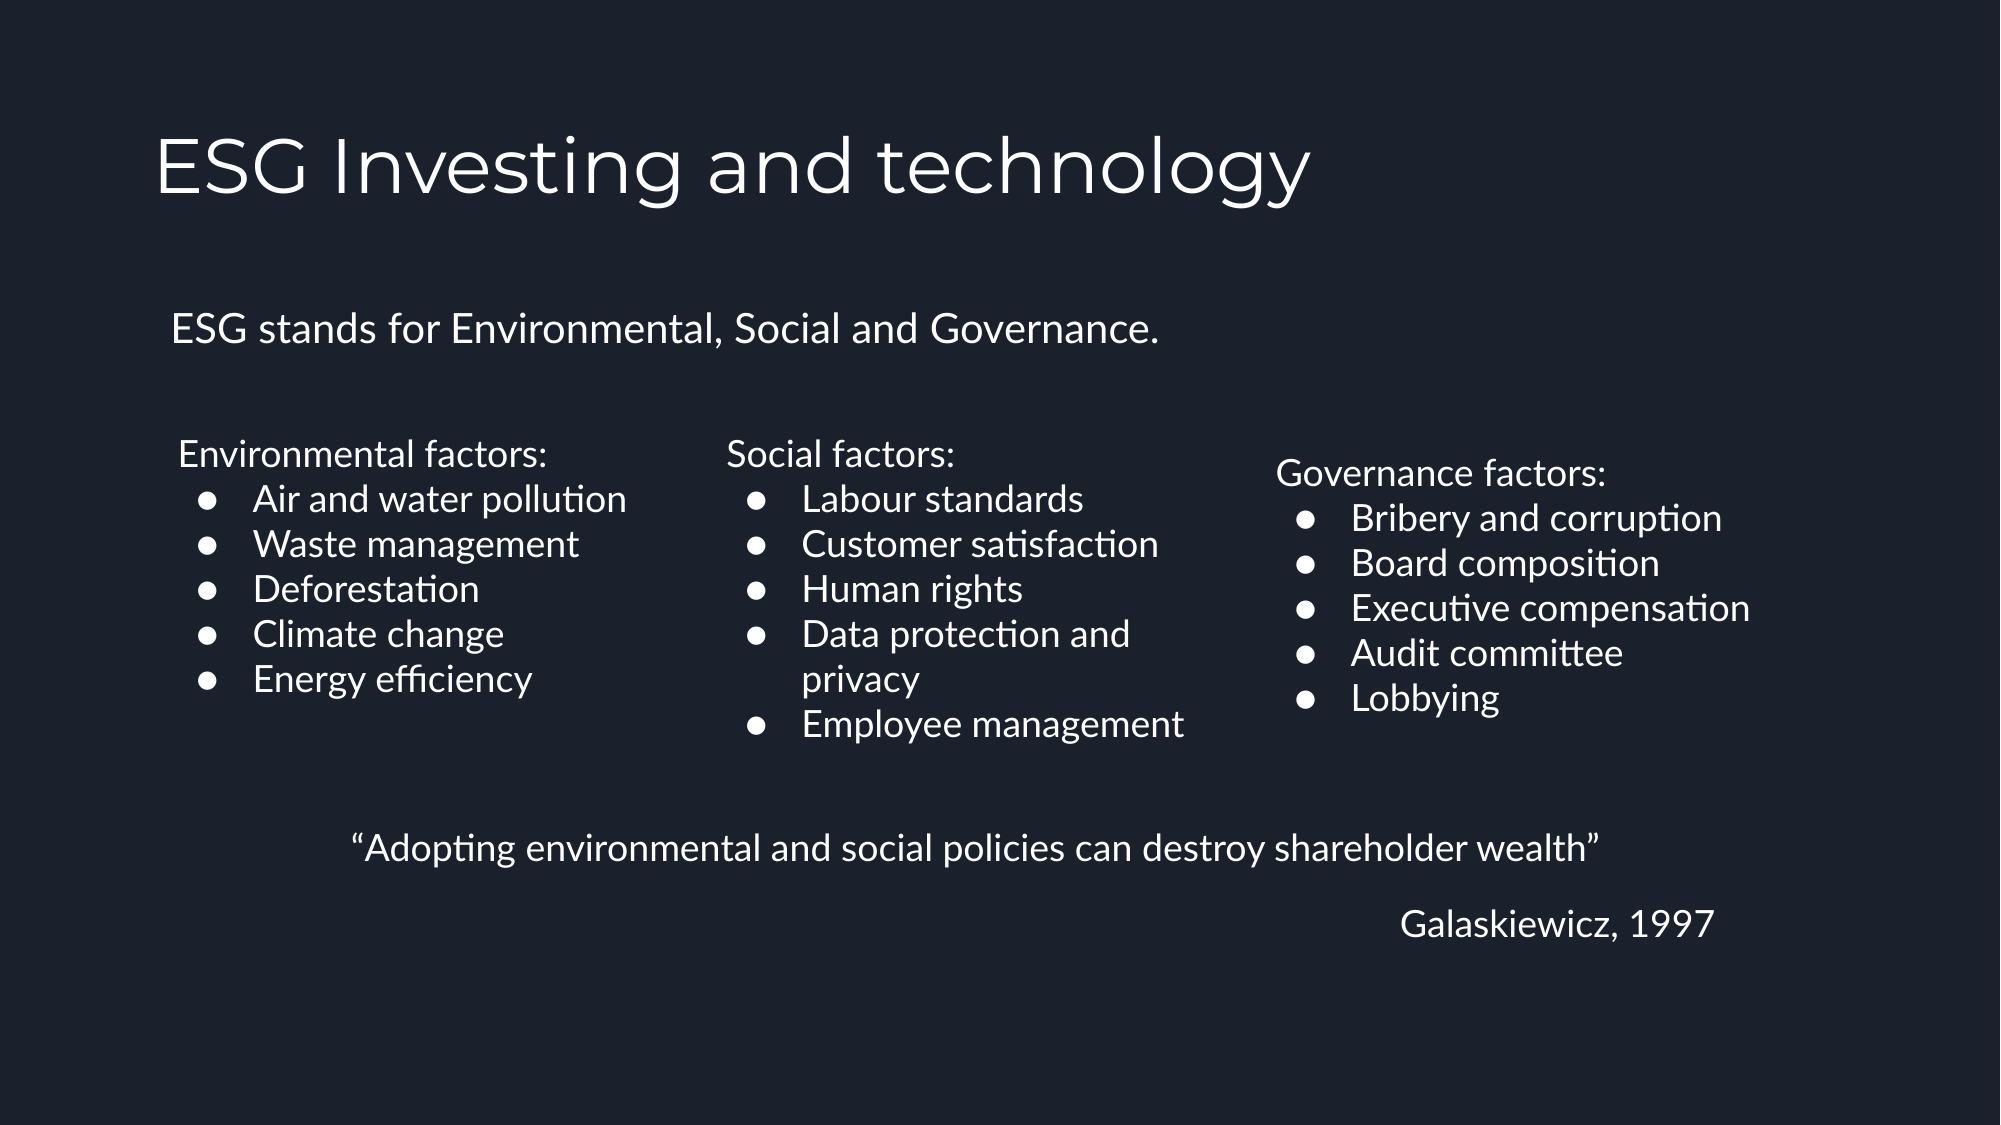

# ESG Investing and technology
ESG stands for Environmental, Social and Governance.

Environmental factors:
Air and water pollution
Waste management
Deforestation
Climate change
Energy efficiency

Social factors:
Labour standards
Customer satisfaction
Human rights
Data protection and privacy
Employee management

Governance factors:
Bribery and corruption
Board composition
Executive compensation
Audit committee
Lobbying

“Adopting environmental and social policies can destroy shareholder wealth”
                                                                                                                               Galaskiewicz, 1997